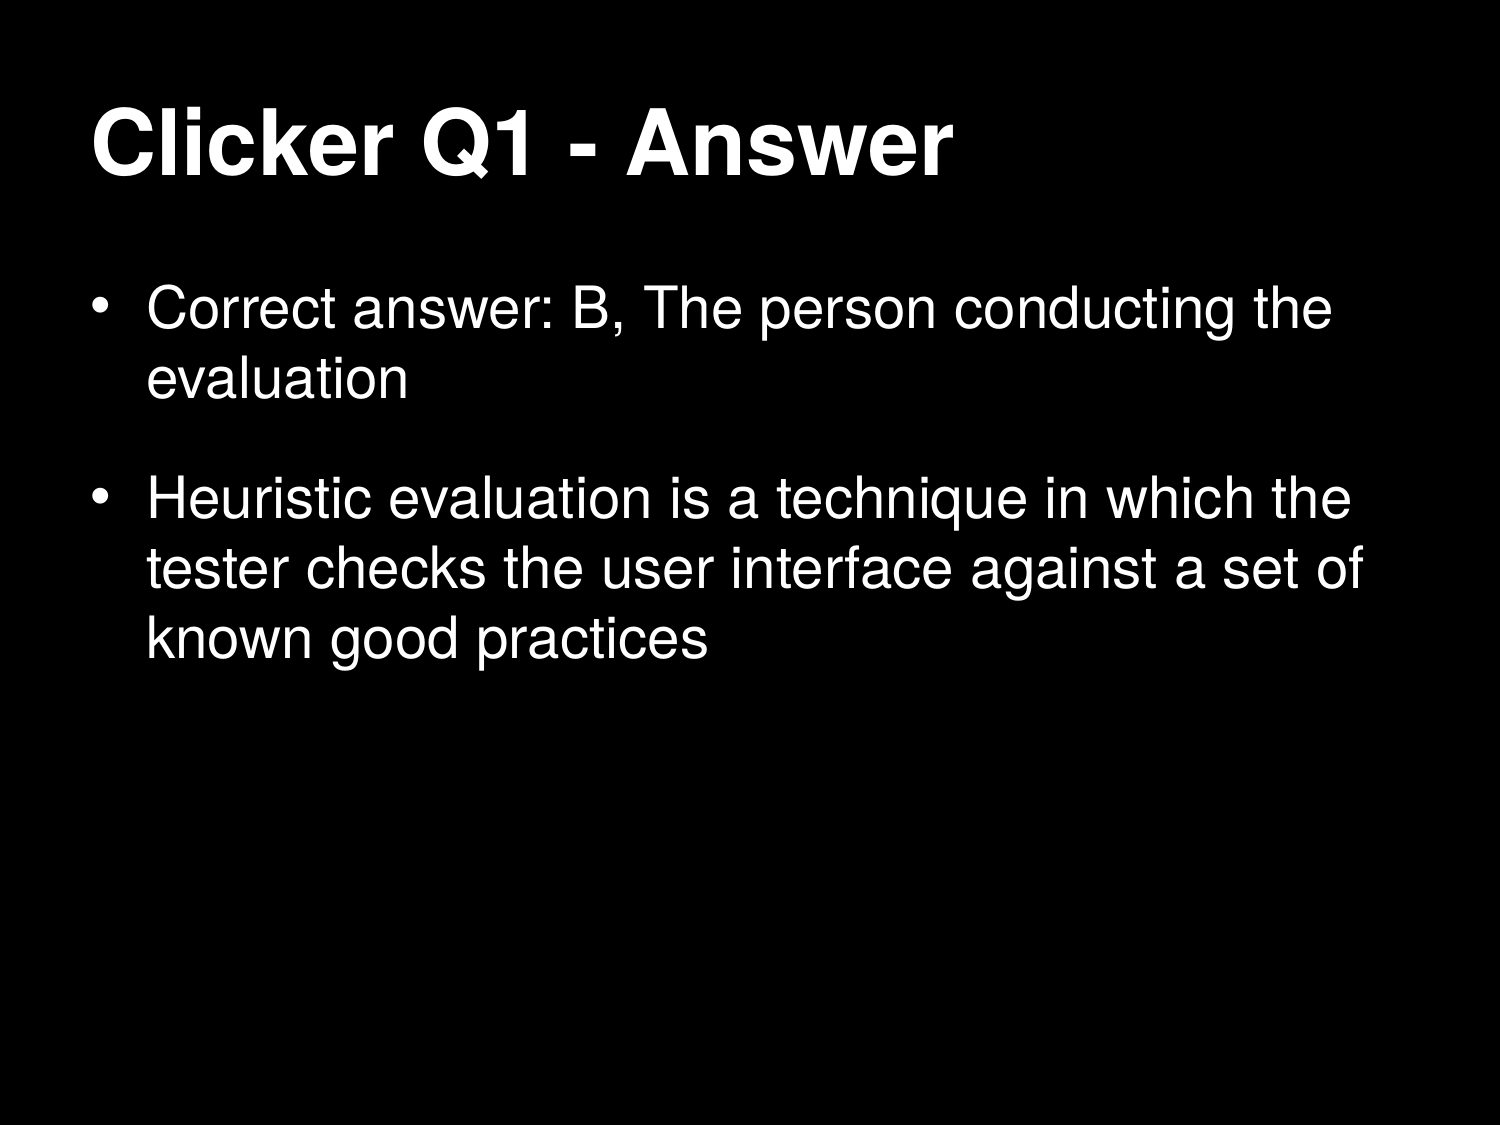

# Clicker Q1 - Answer
Correct answer: B, The person conducting the evaluation
Heuristic evaluation is a technique in which the tester checks the user interface against a set of known good practices